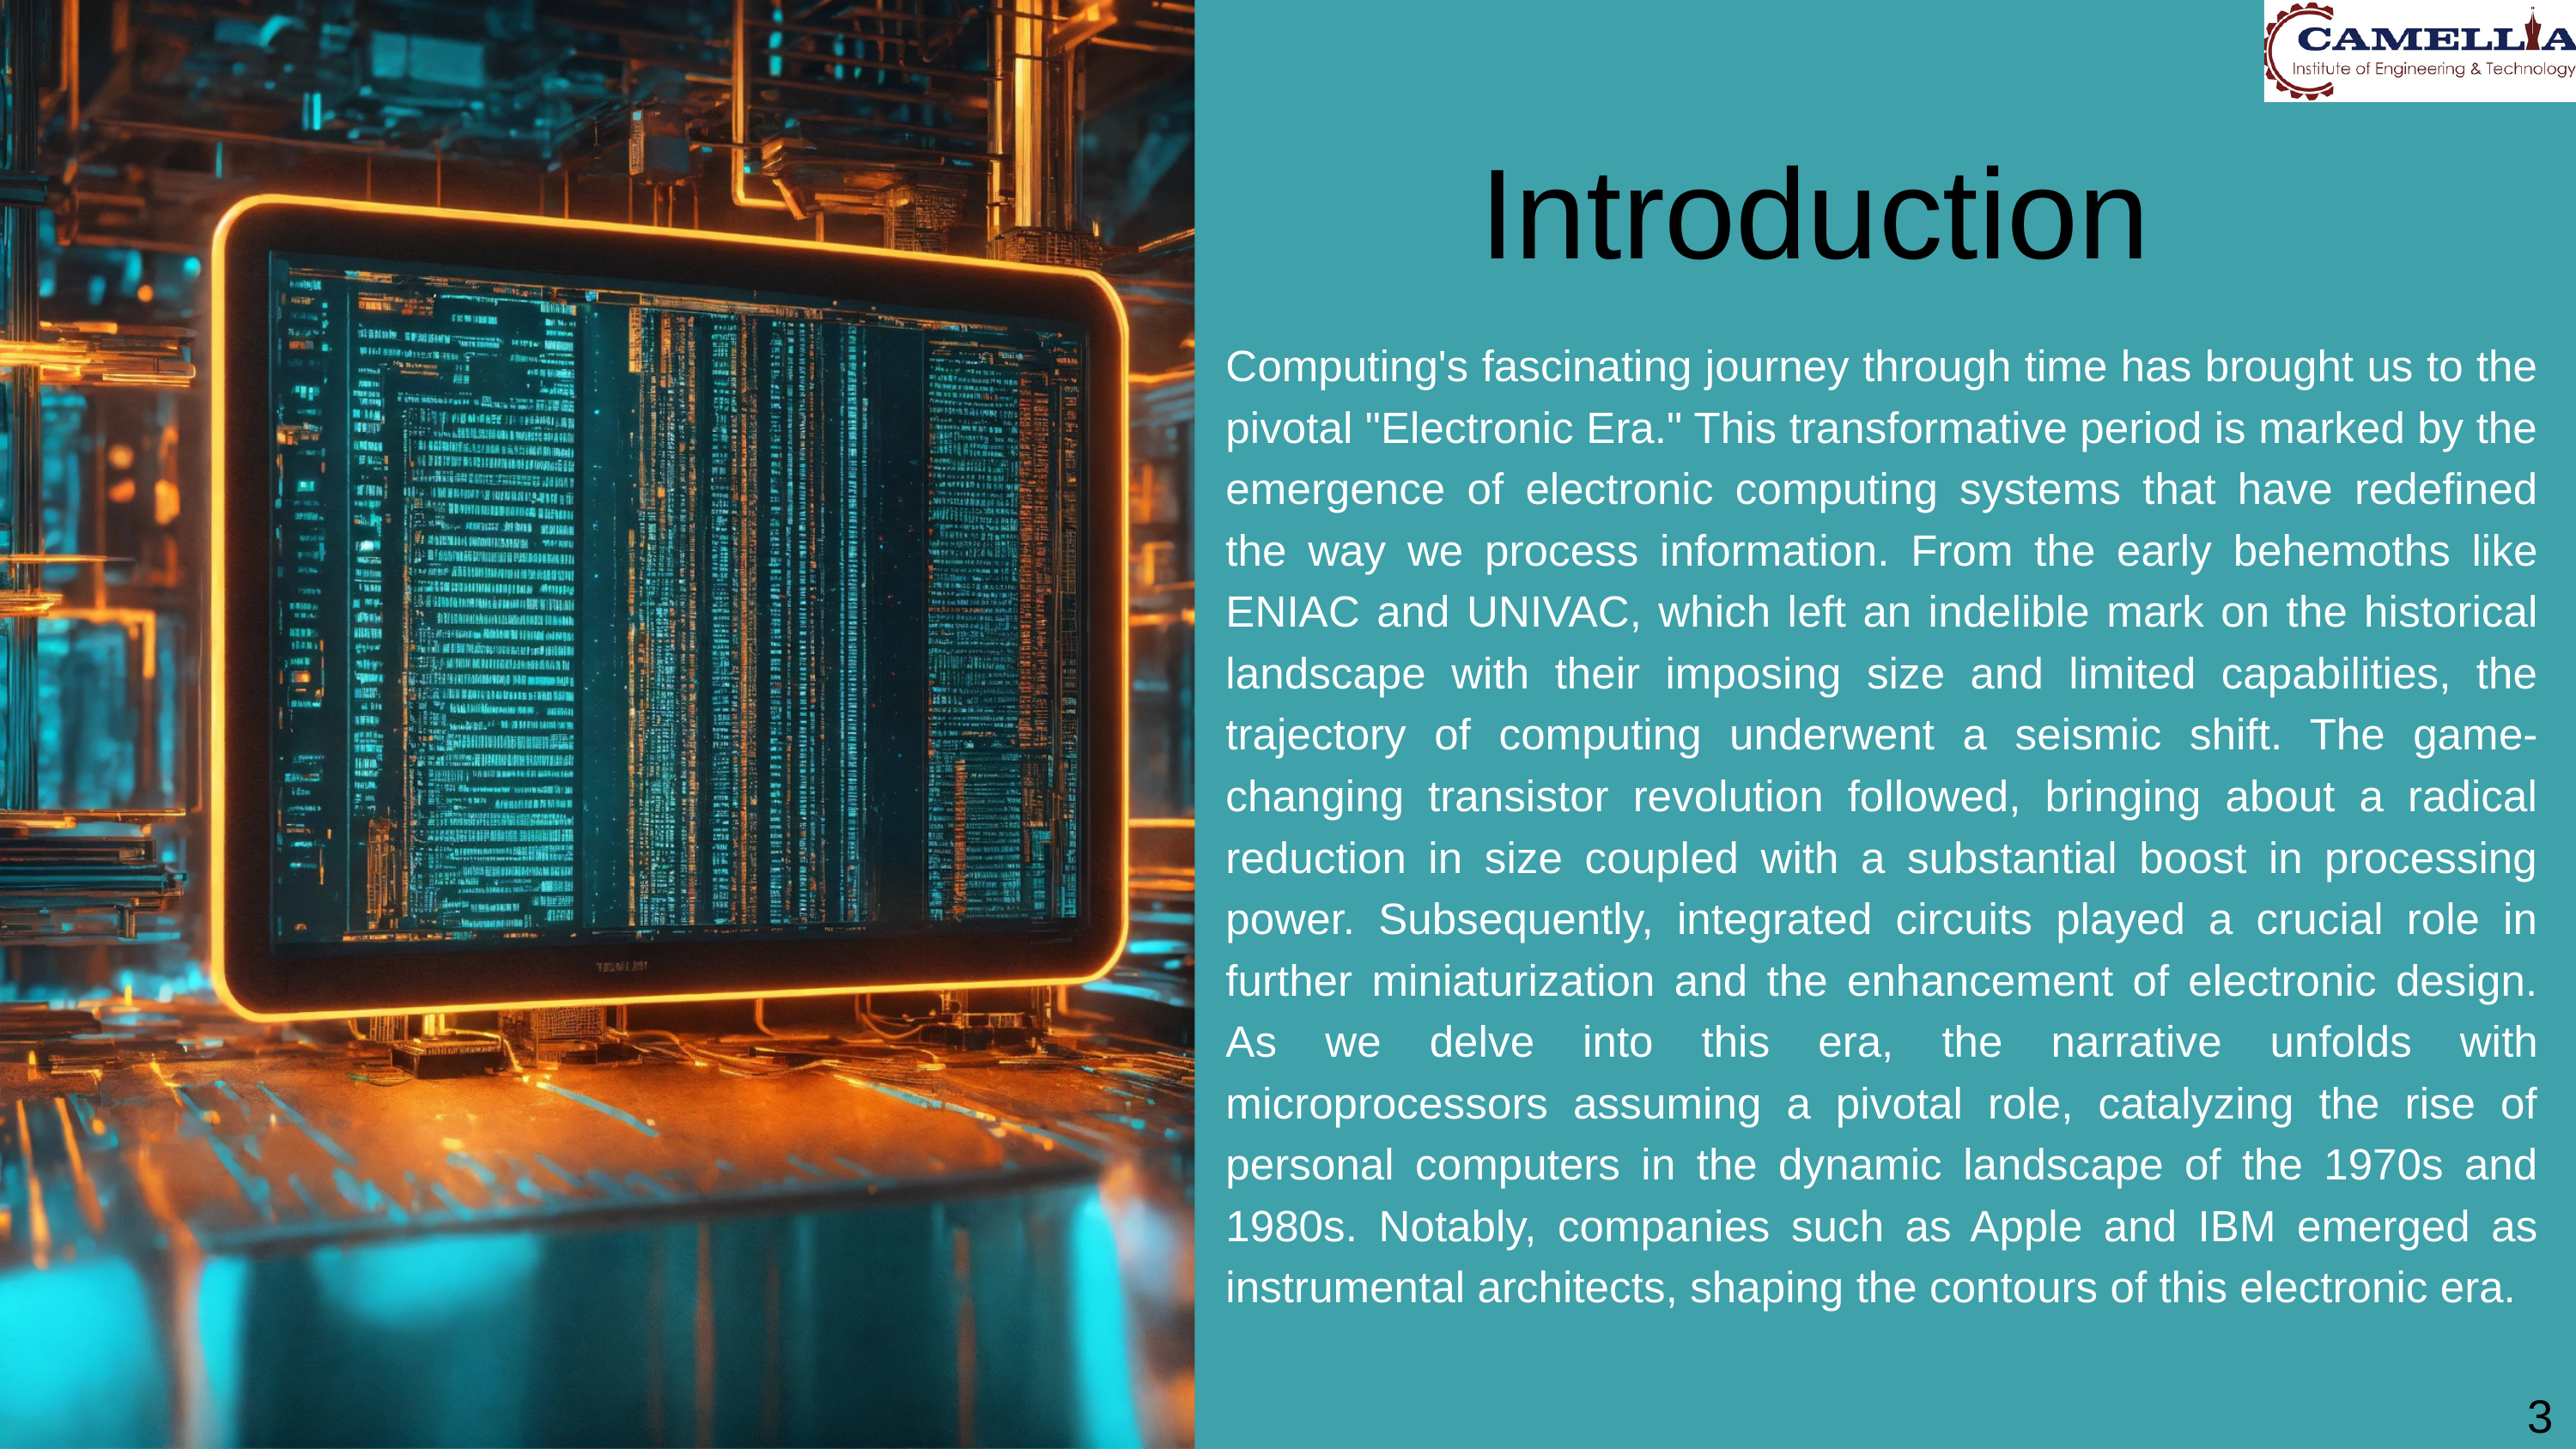

Introduction
Computing's fascinating journey through time has brought us to the pivotal "Electronic Era." This transformative period is marked by the emergence of electronic computing systems that have redefined the way we process information. From the early behemoths like ENIAC and UNIVAC, which left an indelible mark on the historical landscape with their imposing size and limited capabilities, the trajectory of computing underwent a seismic shift. The game-changing transistor revolution followed, bringing about a radical reduction in size coupled with a substantial boost in processing power. Subsequently, integrated circuits played a crucial role in further miniaturization and the enhancement of electronic design. As we delve into this era, the narrative unfolds with microprocessors assuming a pivotal role, catalyzing the rise of personal computers in the dynamic landscape of the 1970s and 1980s. Notably, companies such as Apple and IBM emerged as instrumental architects, shaping the contours of this electronic era.
3